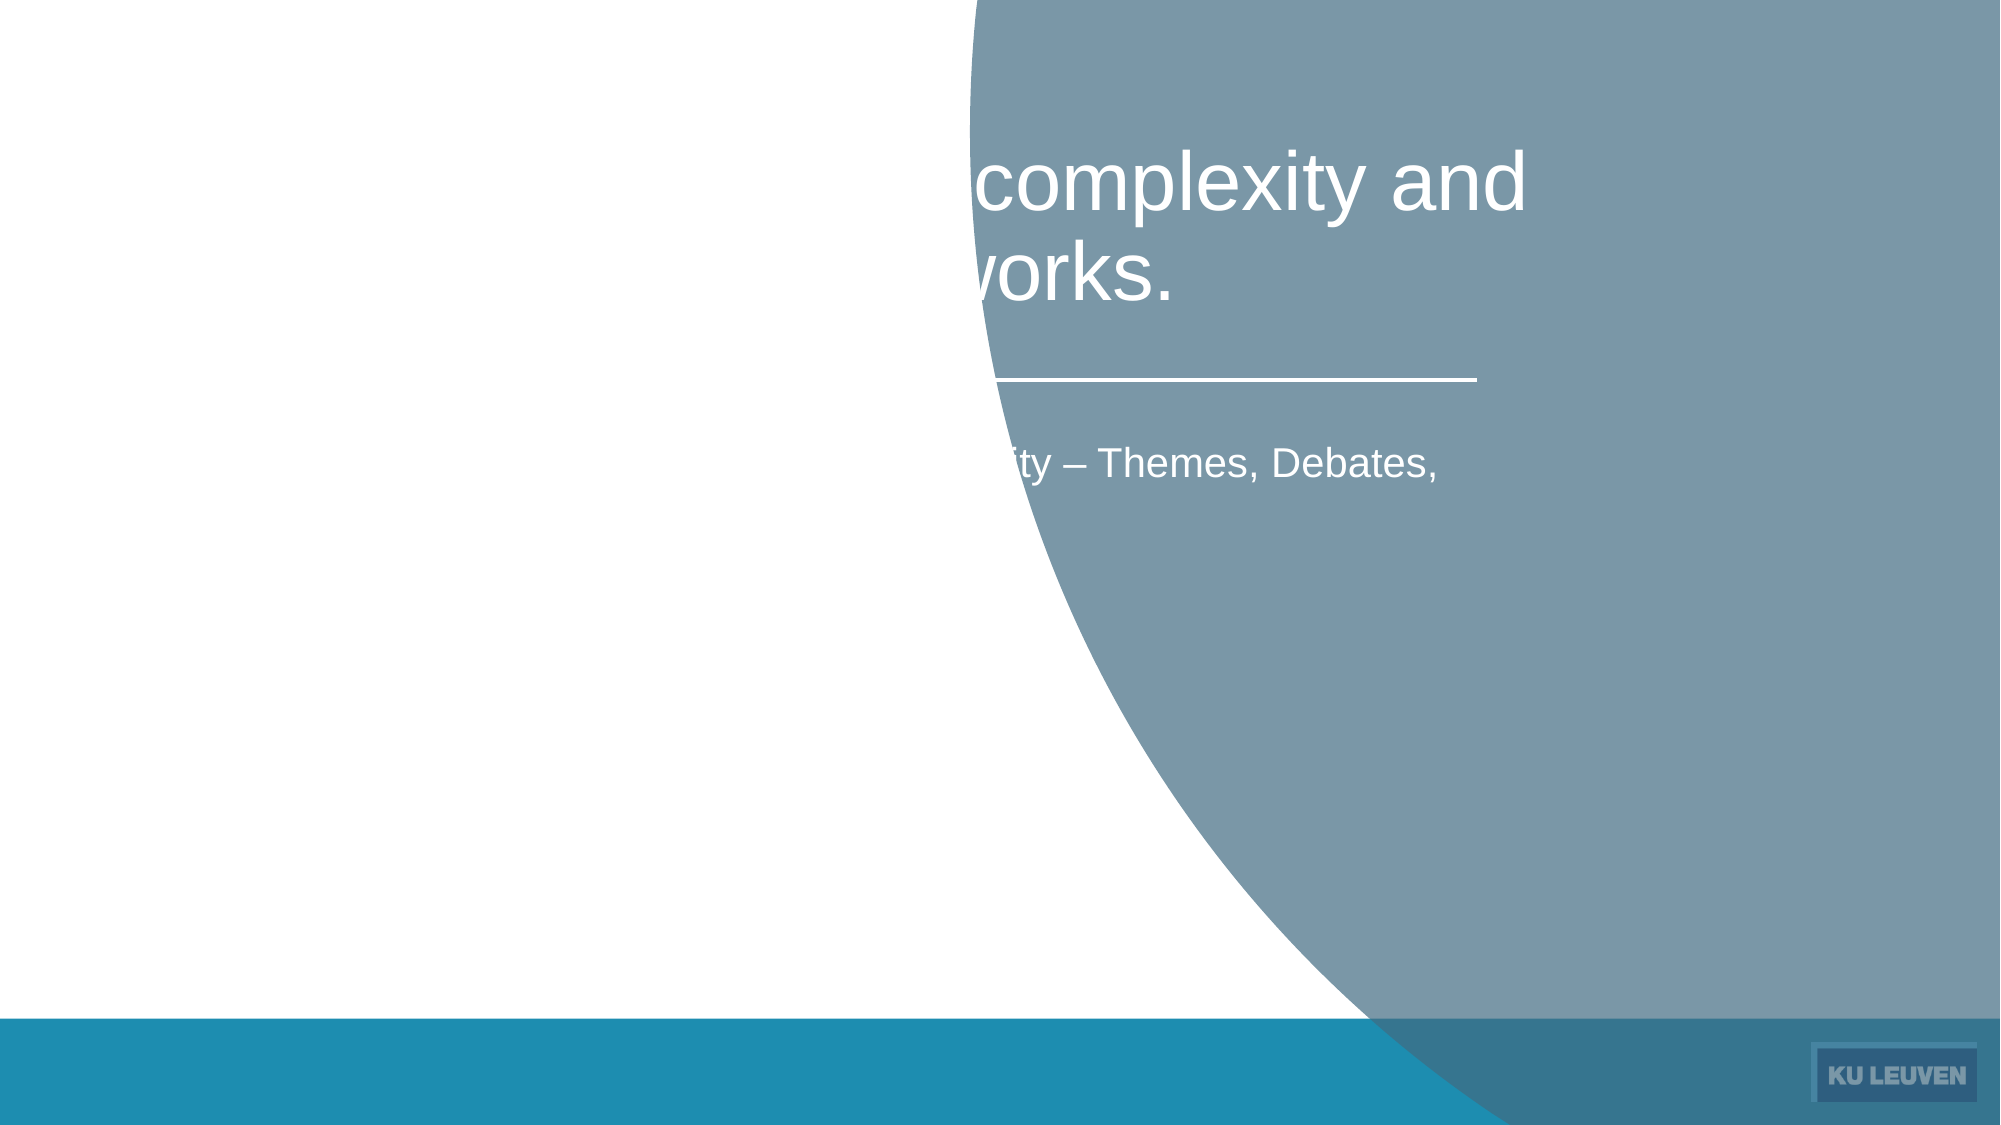

# Conceptualising social complexity and inequality in urban networks.
TAG 2019 – S22: Archaeology of Inequality – Themes, Debates, Methodologies

Dries Daems
University of Leuven
dries.daems@kuleuven.be
@DriesDaems